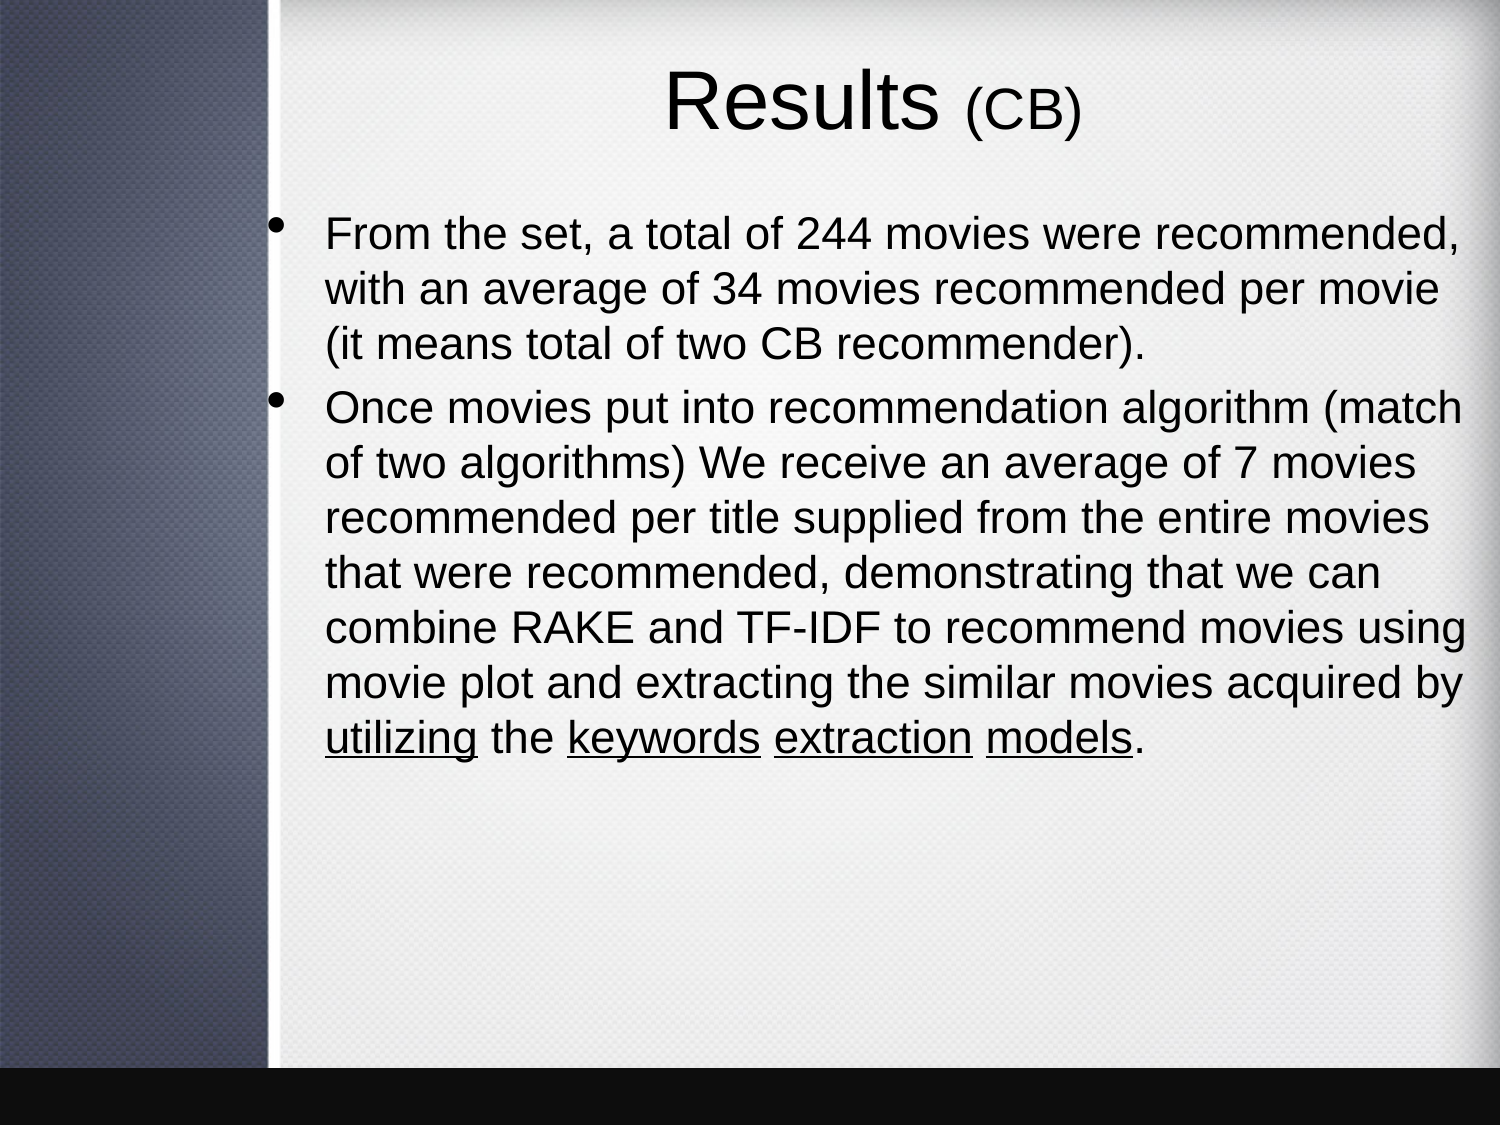

# Results (CB)
From the set, a total of 244 movies were recommended, with an average of 34 movies recommended per movie (it means total of two CB recommender).
Once movies put into recommendation algorithm (match of two algorithms) We receive an average of 7 movies recommended per title supplied from the entire movies that were recommended, demonstrating that we can combine RAKE and TF-IDF to recommend movies using movie plot and extracting the similar movies acquired by utilizing the keywords extraction models.